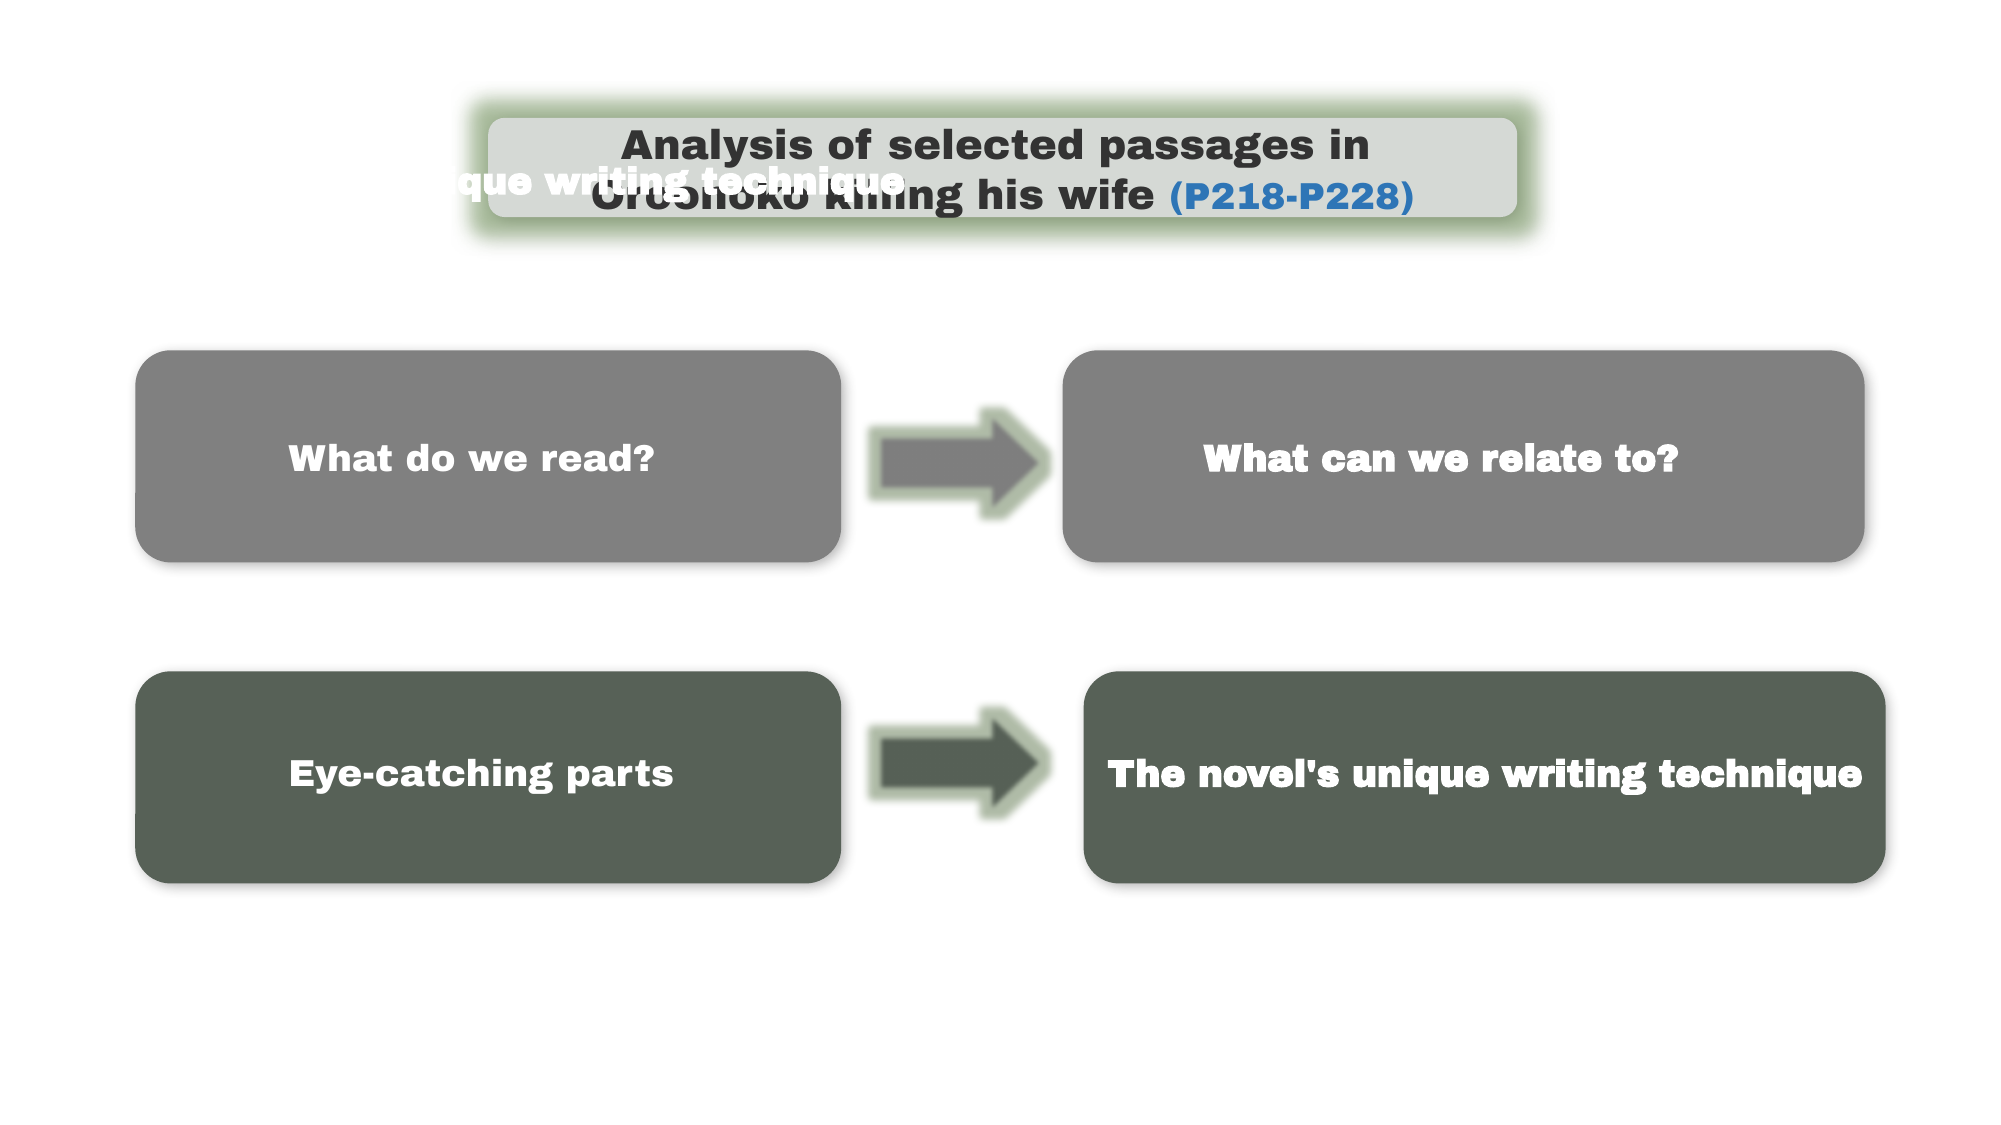

Analysis of selected passages in
Oroonoko killing his wife (P218-P228)
The novel's unique writing technique

What do we read?
What can we relate to?

The novel's unique writing technique

Eye-catching parts

The novel's unique writing technique